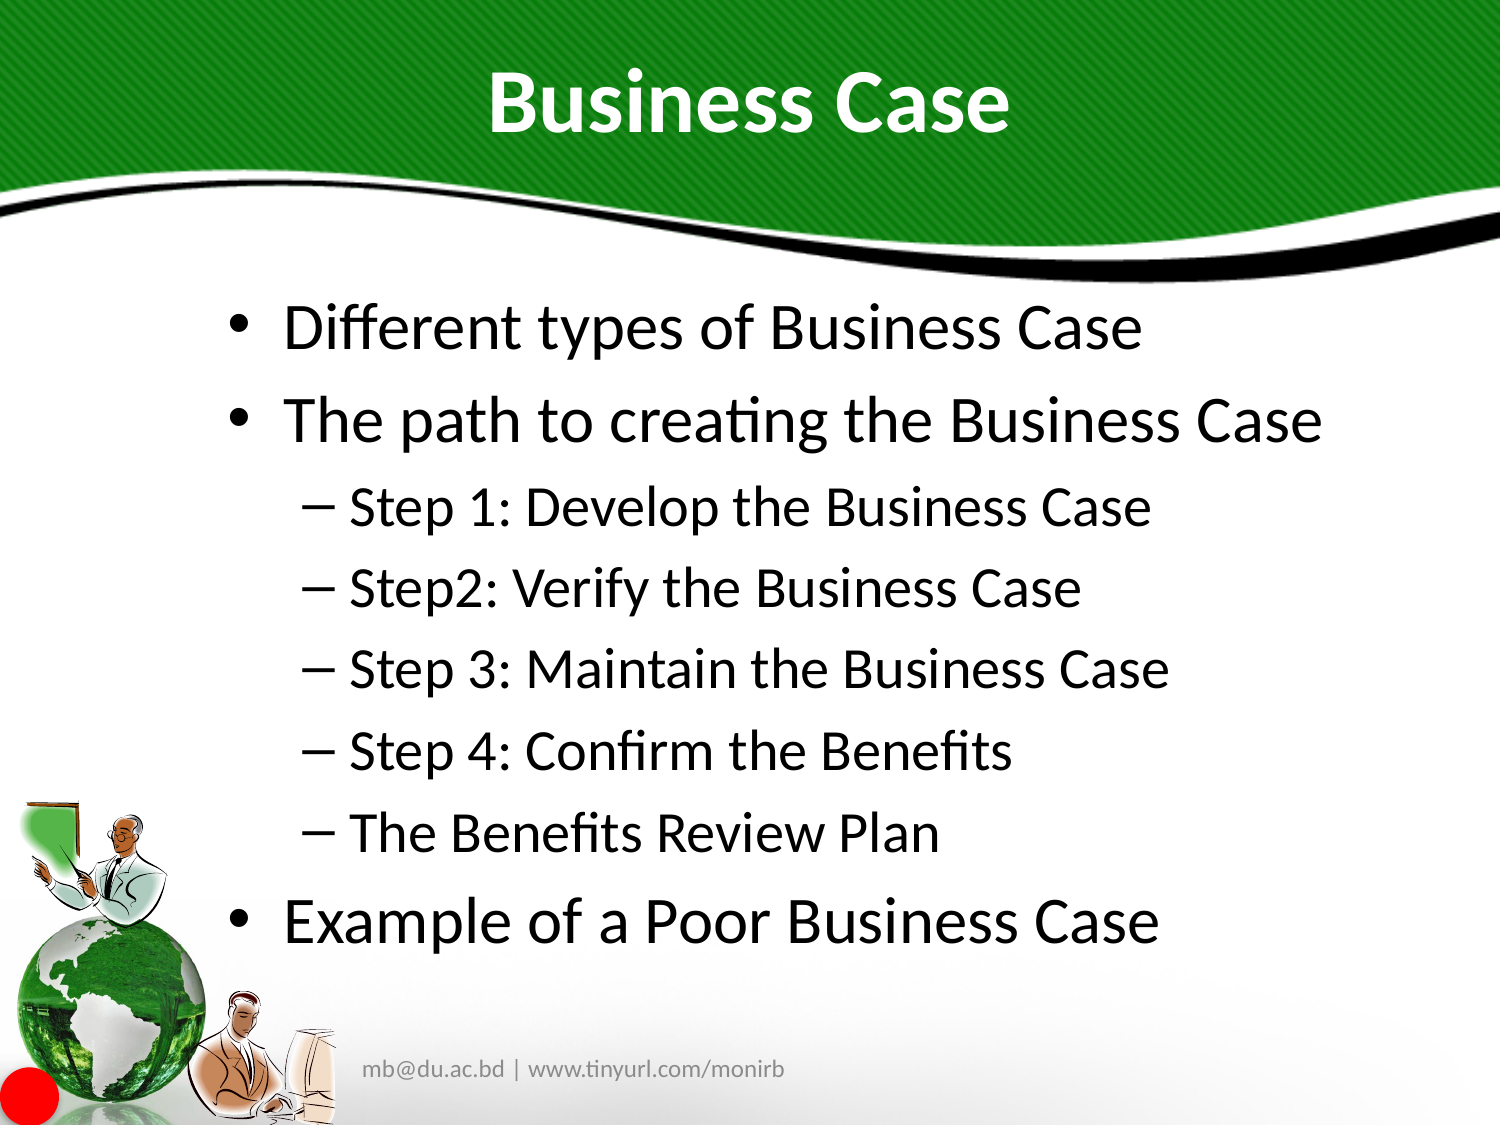

# Business Case
Different types of Business Case
The path to creating the Business Case
Step 1: Develop the Business Case
Step2: Verify the Business Case
Step 3: Maintain the Business Case
Step 4: Confirm the Benefits
The Benefits Review Plan
Example of a Poor Business Case
mb@du.ac.bd | www.tinyurl.com/monirb